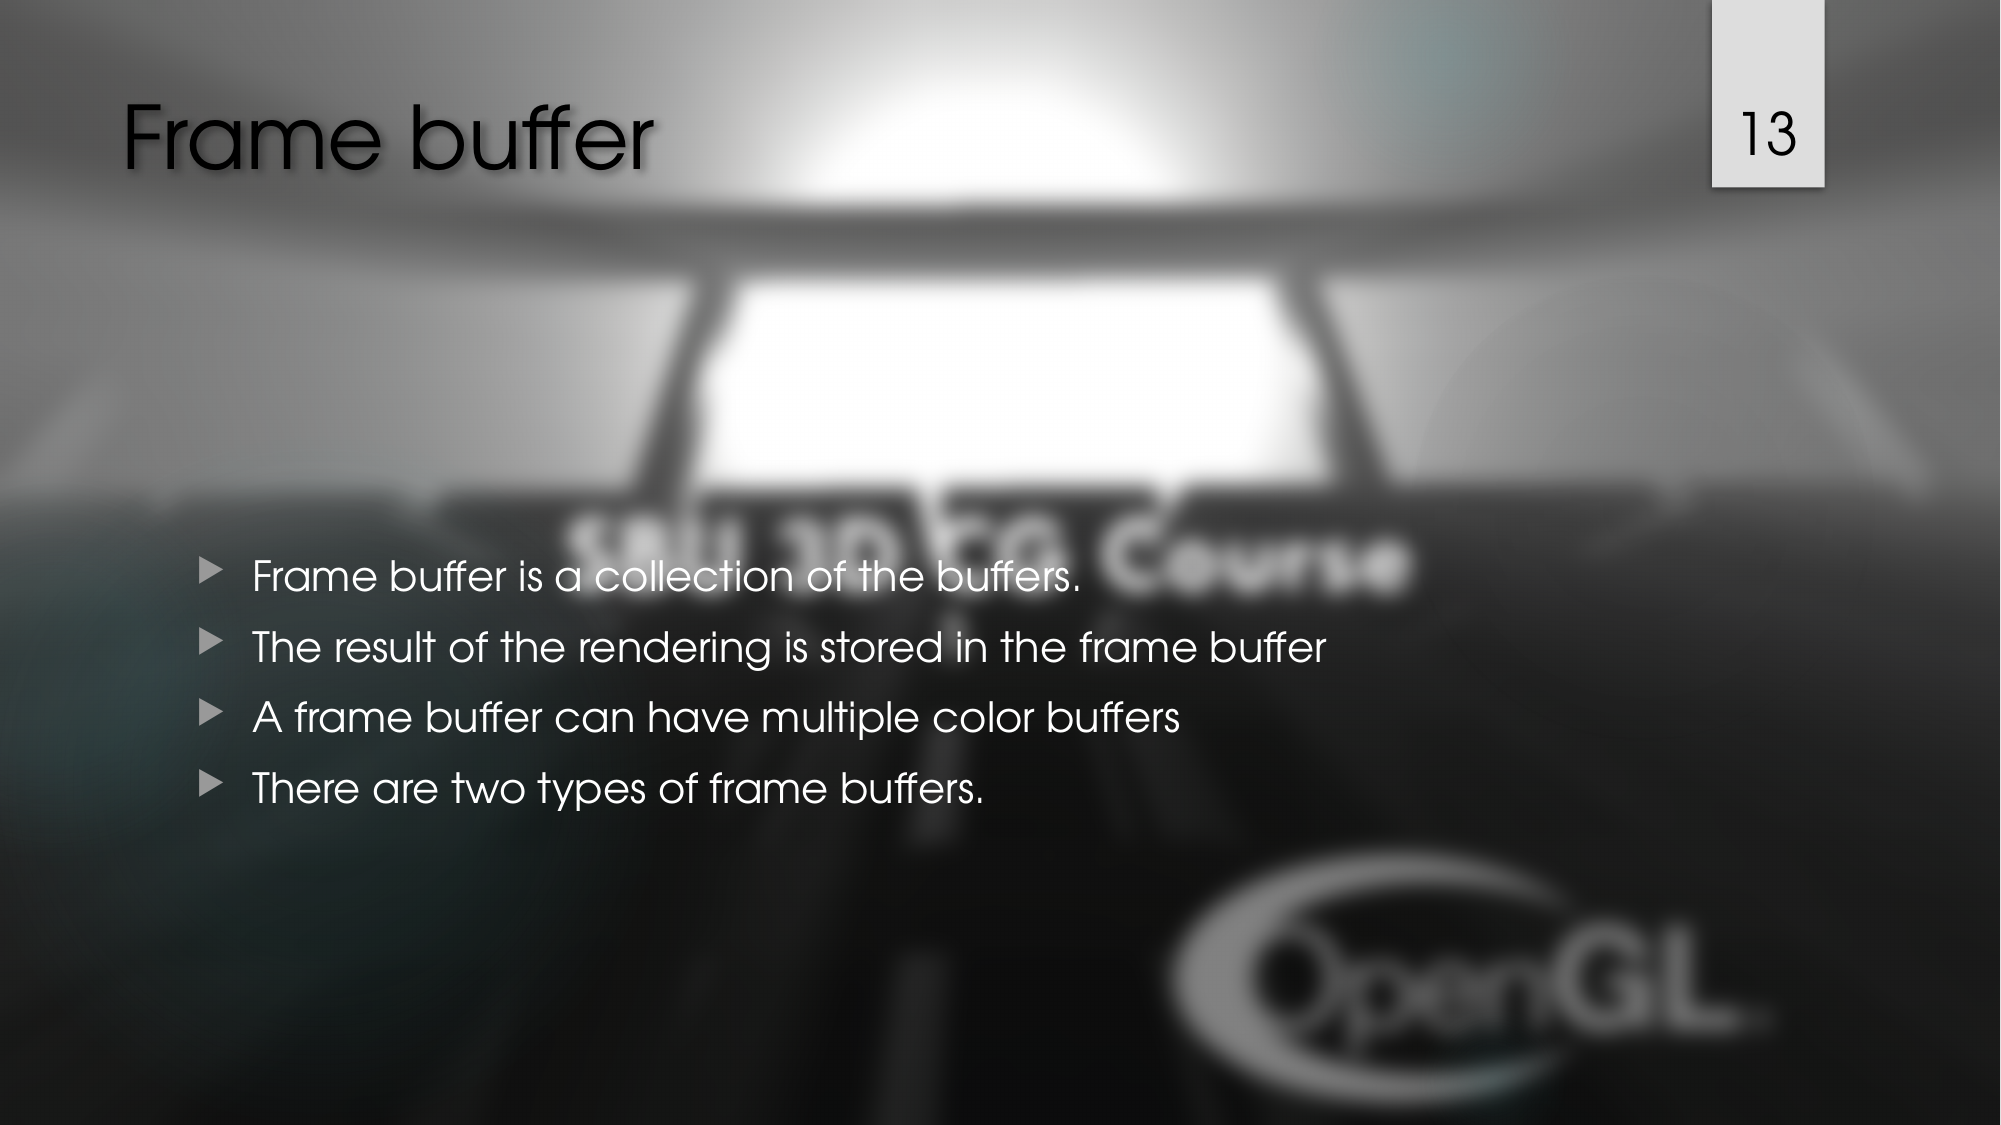

13
# Frame buffer
Frame buffer is a collection of the buffers.
The result of the rendering is stored in the frame buffer
A frame buffer can have multiple color buffers
There are two types of frame buffers.